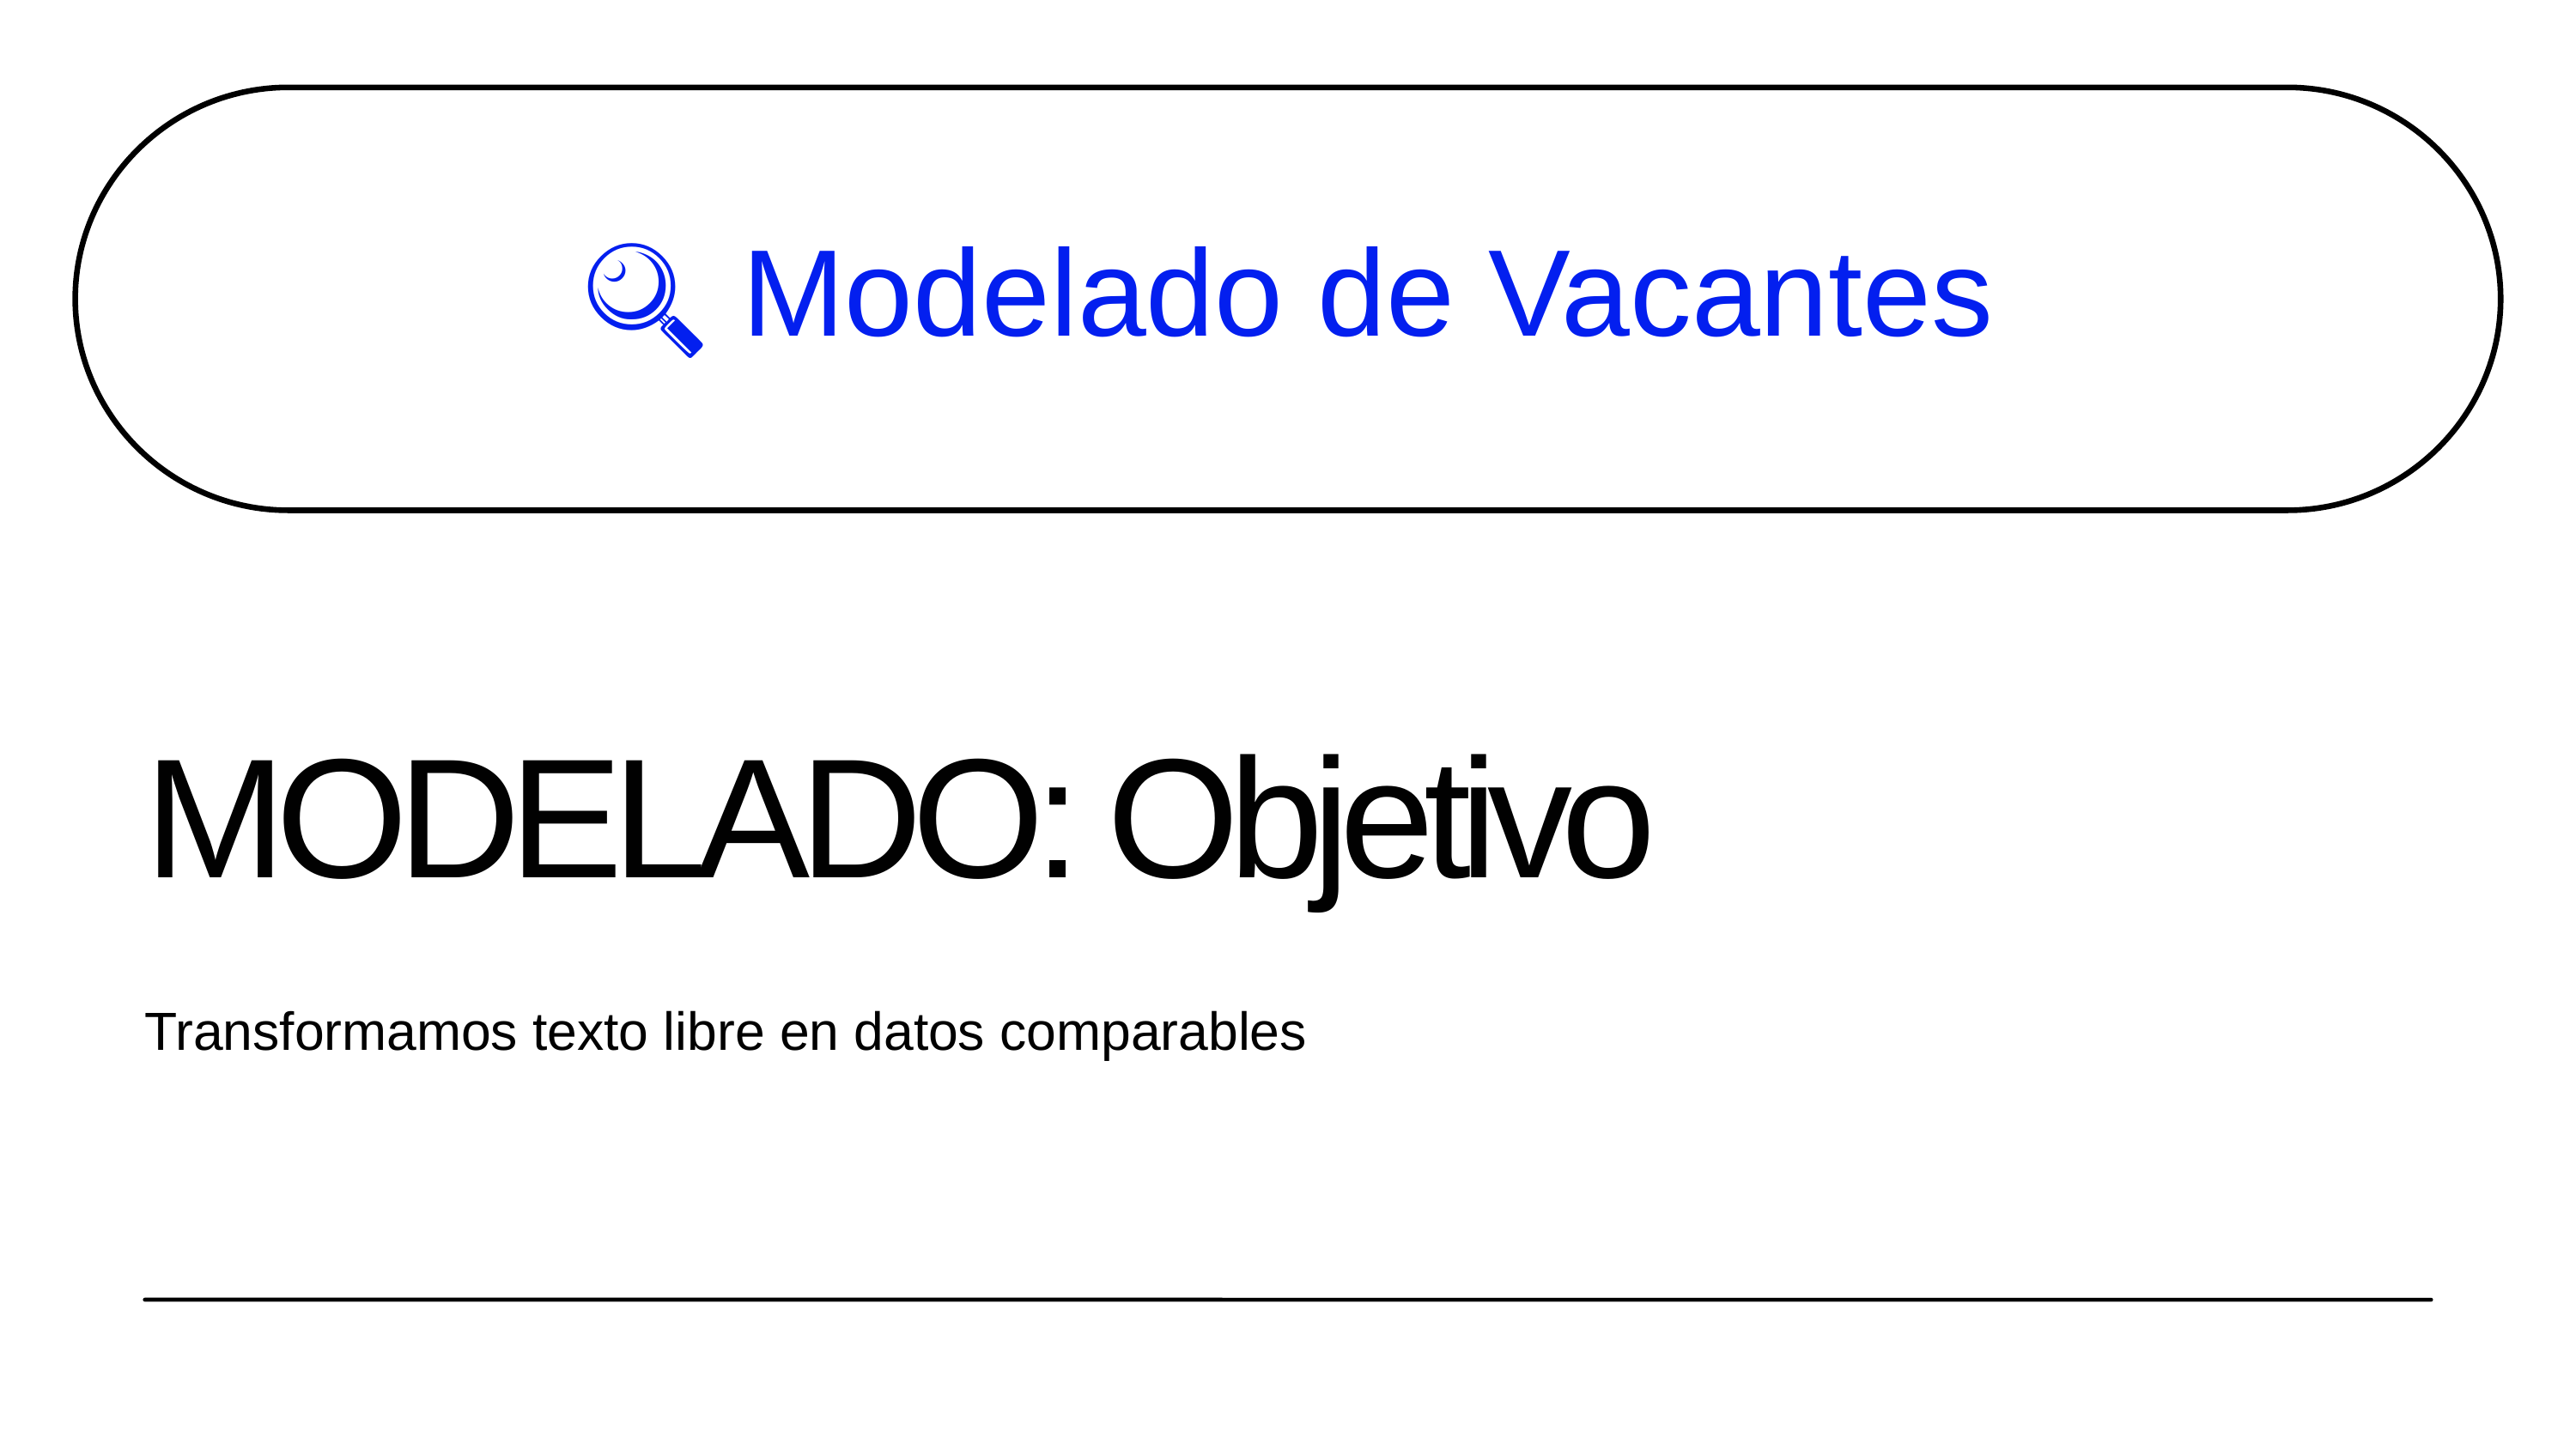

🔍 Modelado de Vacantes
MODELADO: Objetivo
Transformamos texto libre en datos comparables